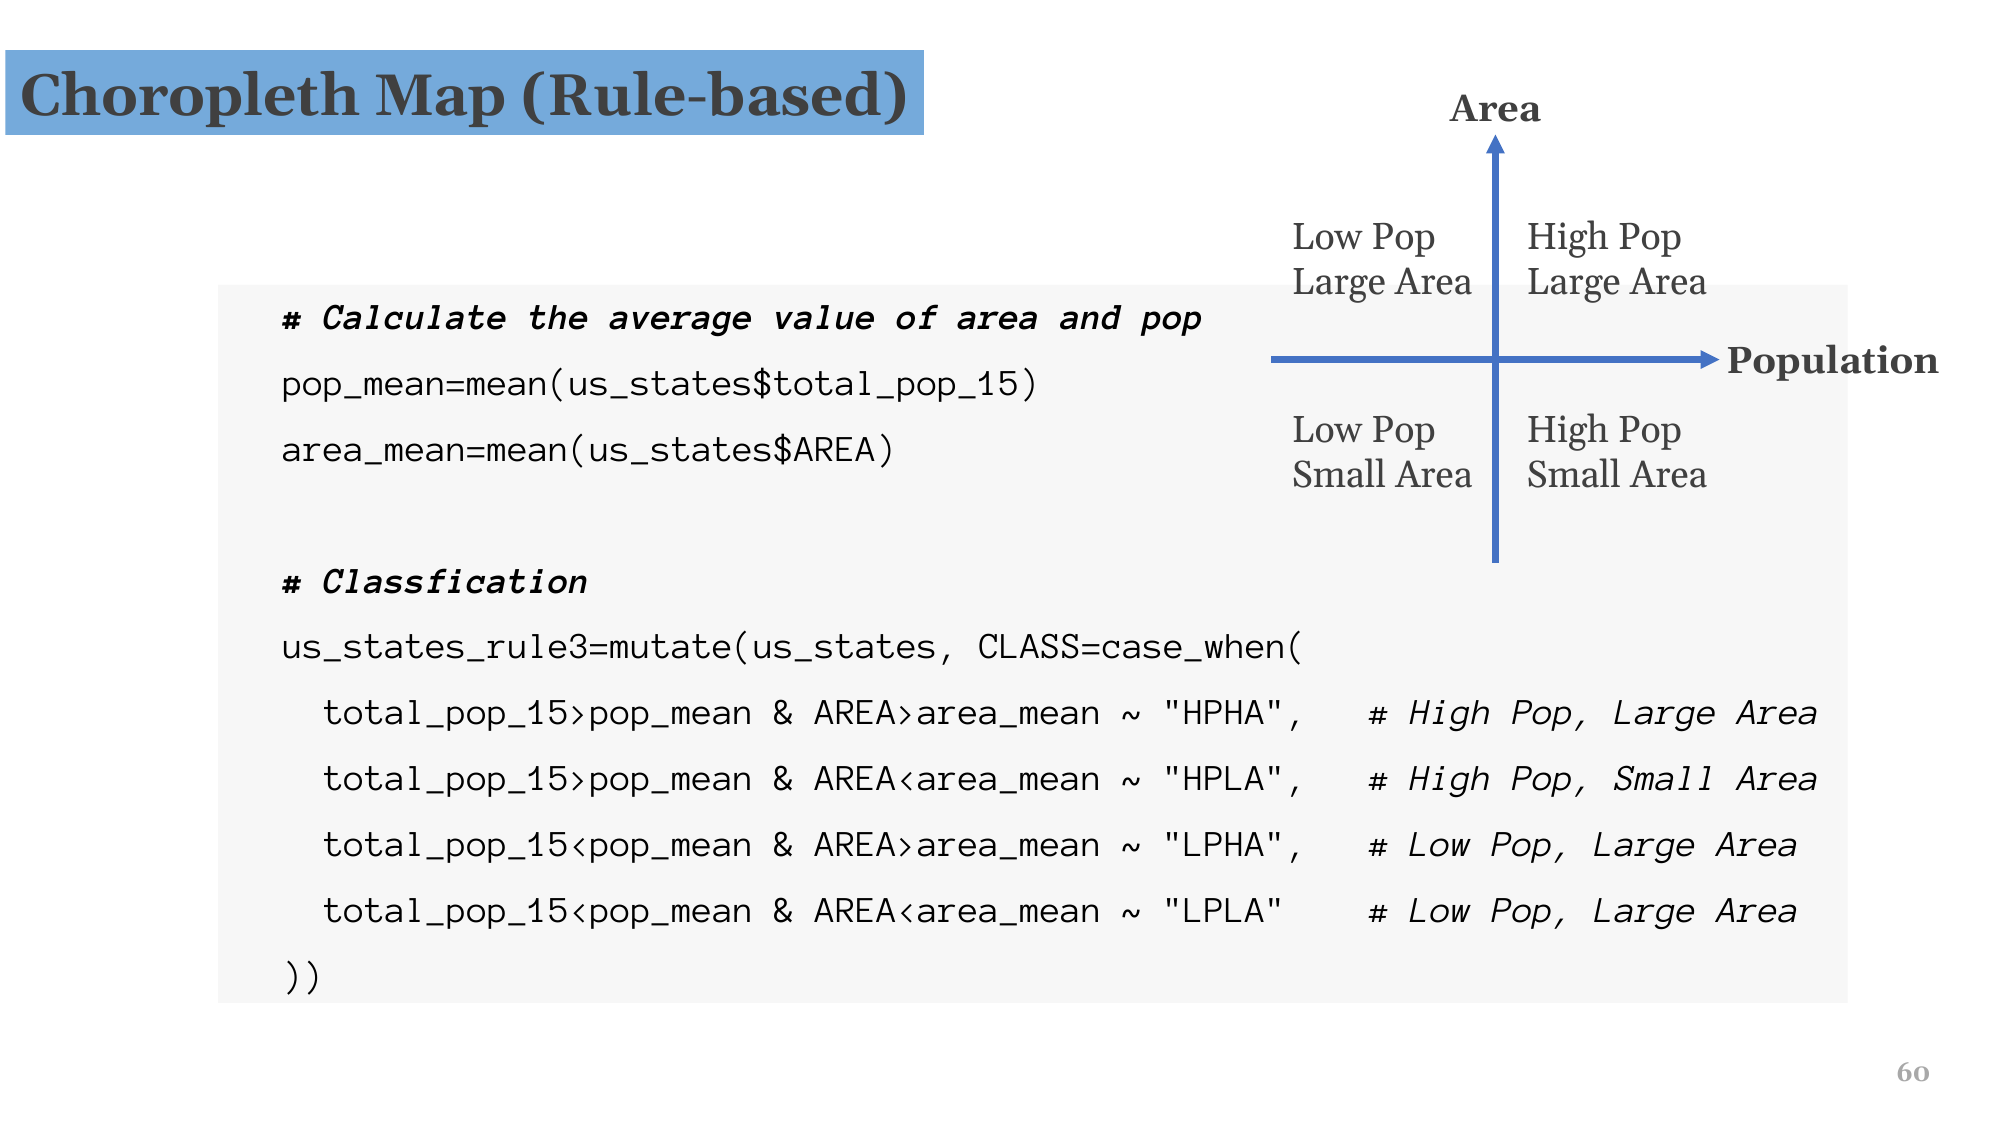

Choropleth Map (Rule-based)
Area
Low Pop
Large Area
High Pop
Large Area
# Calculate the average value of area and pop
pop_mean=mean(us_states$total_pop_15)
area_mean=mean(us_states$AREA)

# Classfication
us_states_rule3=mutate(us_states, CLASS=case_when(
  total_pop_15>pop_mean & AREA>area_mean ~ "HPHA",   # High Pop, Large Area
  total_pop_15>pop_mean & AREA<area_mean ~ "HPLA",   # High Pop, Small Area
  total_pop_15<pop_mean & AREA>area_mean ~ "LPHA",   # Low Pop, Large Area
  total_pop_15<pop_mean & AREA<area_mean ~ "LPLA"    # Low Pop, Large Area
))
Population
Low Pop
Small Area
High Pop
Small Area
60